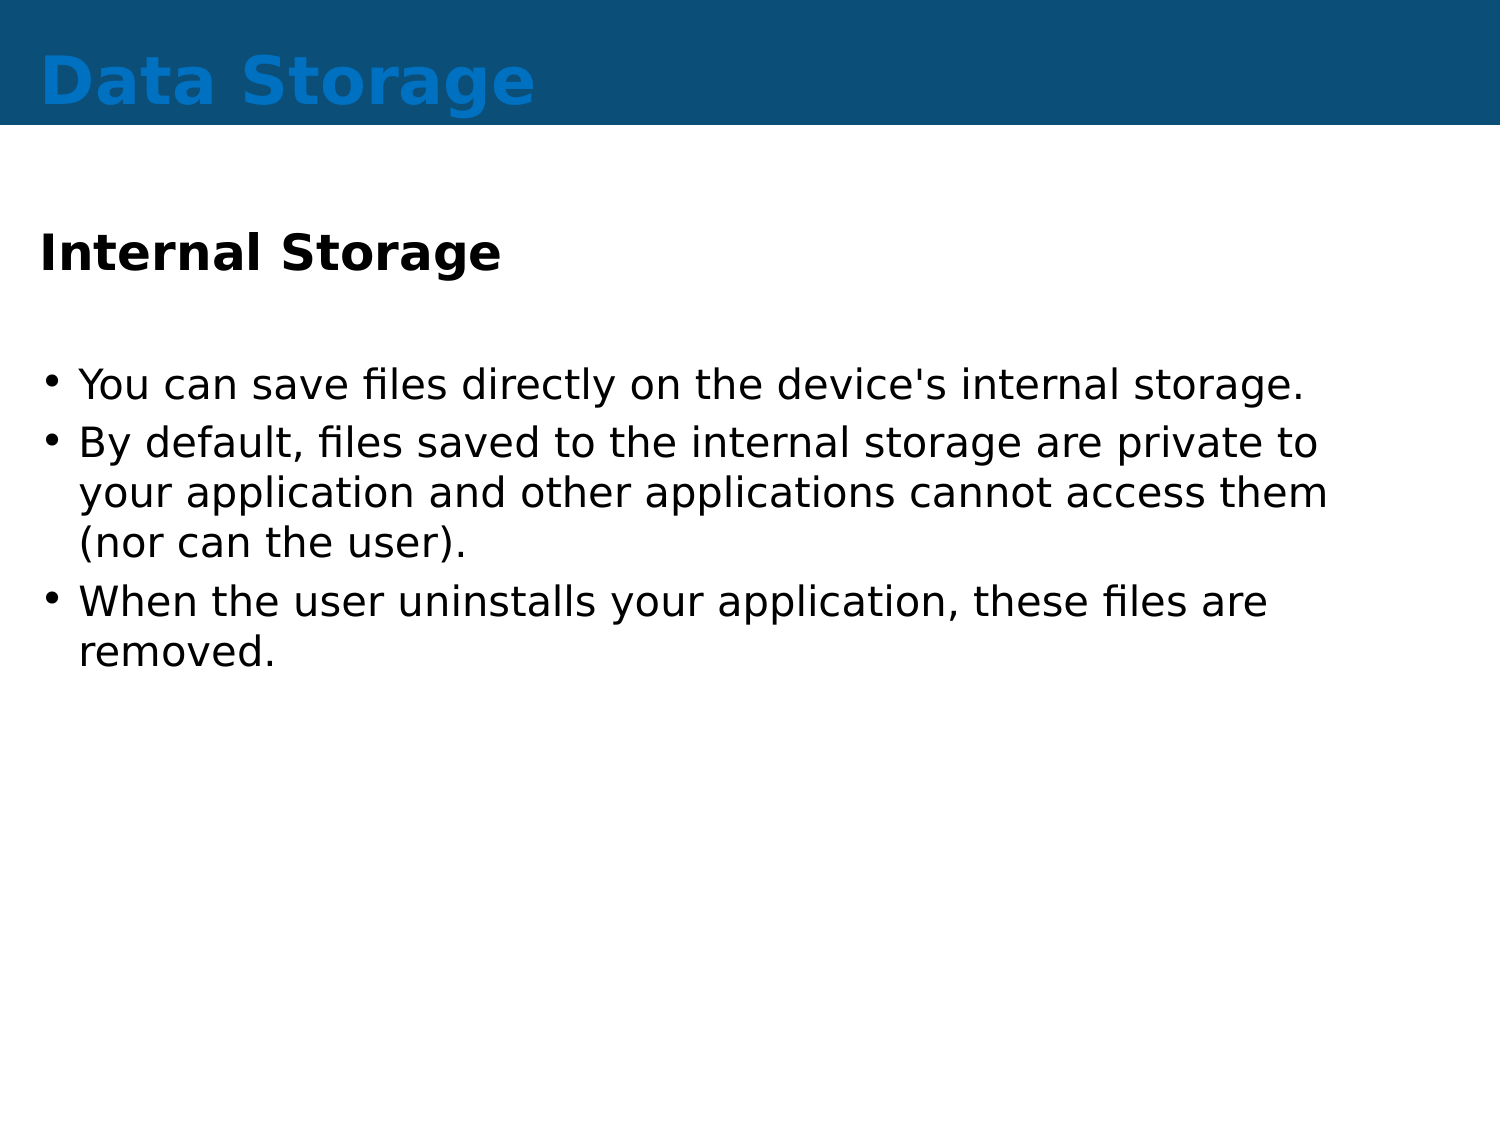

# Data Storage
Internal Storage
You can save files directly on the device's internal storage.
By default, files saved to the internal storage are private to your application and other applications cannot access them (nor can the user).
When the user uninstalls your application, these files are removed.